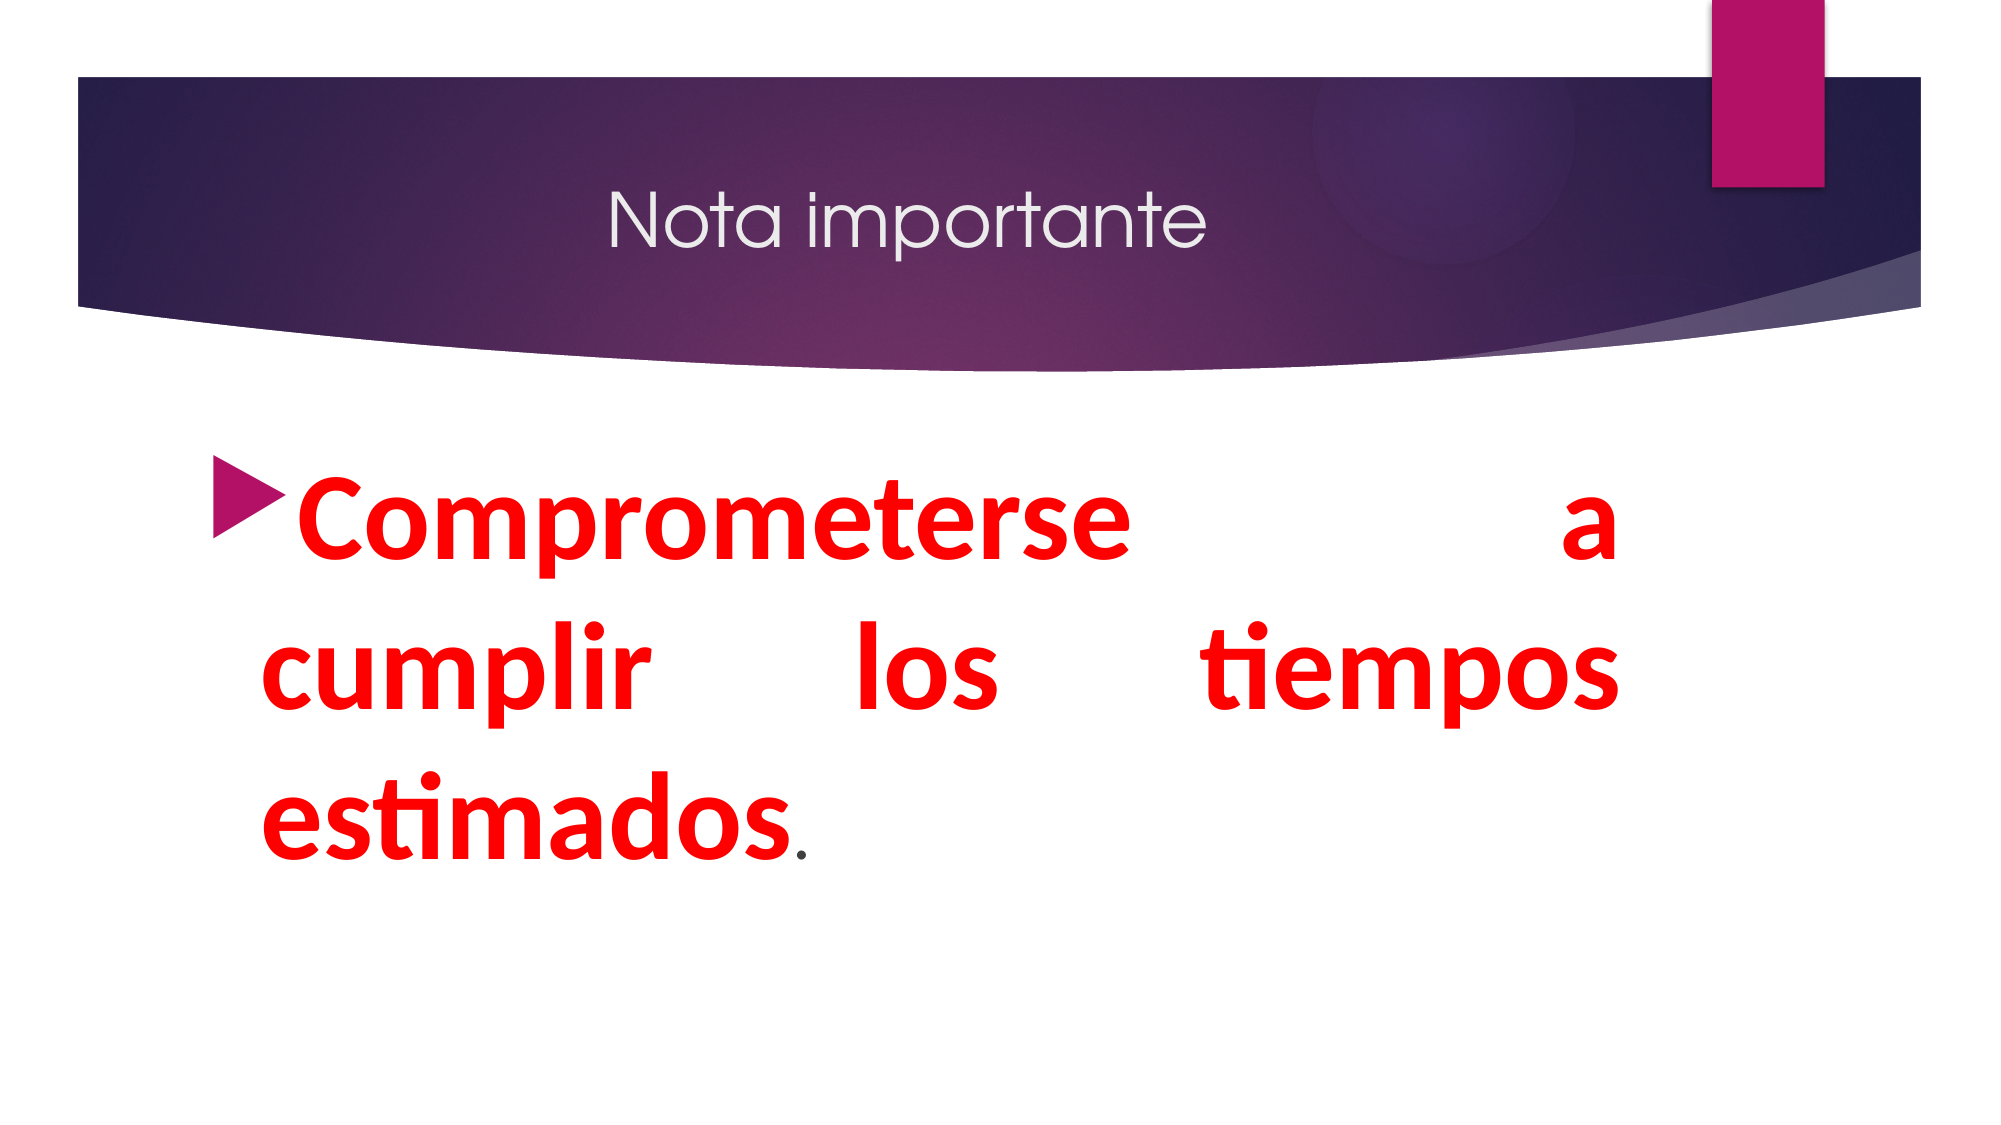

# Nota importante
Comprometerse a cumplir los tiempos estimados.